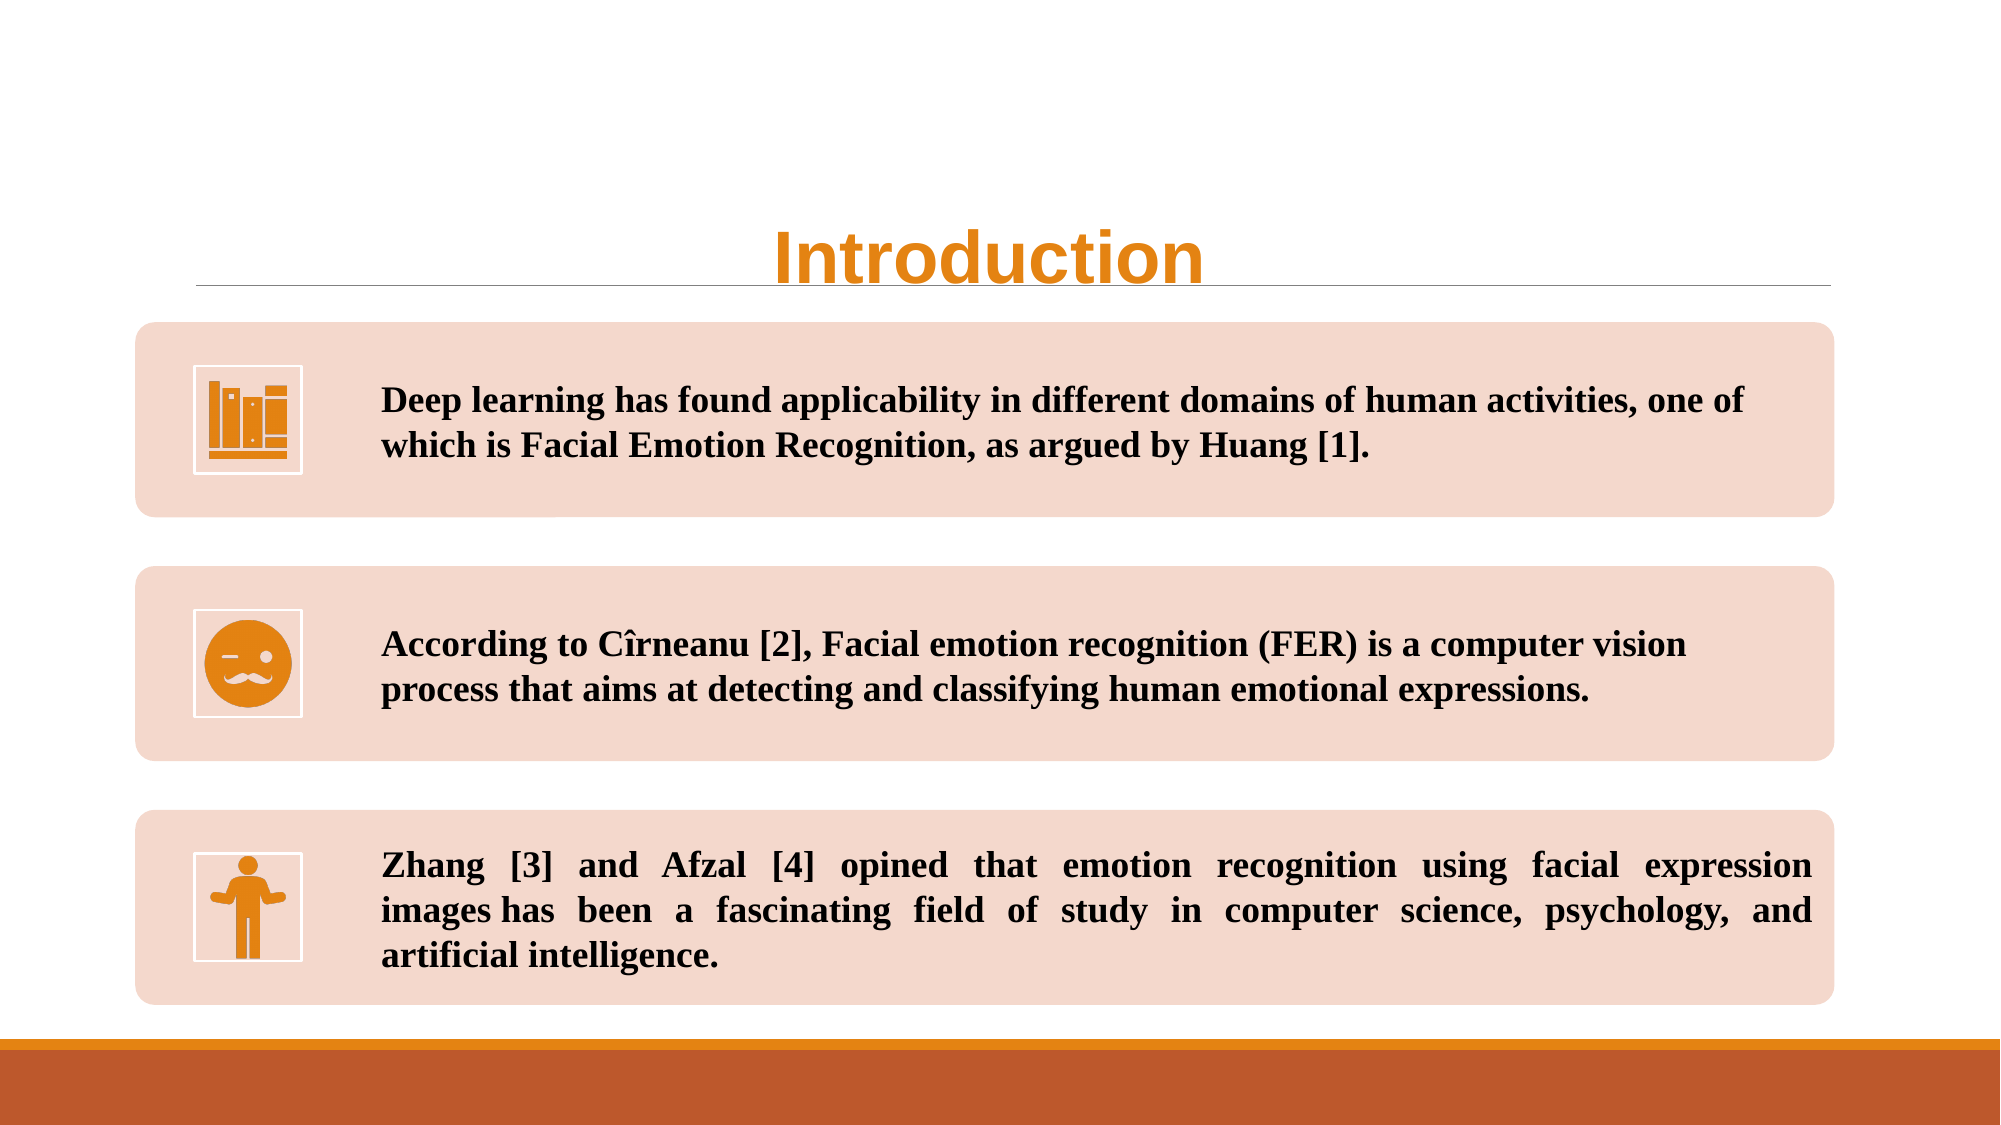

Introduction
Deep learning has found applicability in different domains of human activities, one of which is Facial Emotion Recognition, as argued by Huang [1].
According to Cîrneanu [2], Facial emotion recognition (FER) is a computer vision process that aims at detecting and classifying human emotional expressions.
Zhang [3] and Afzal [4] opined that emotion recognition using facial expression images has been a fascinating field of study in computer science, psychology, and artificial intelligence.